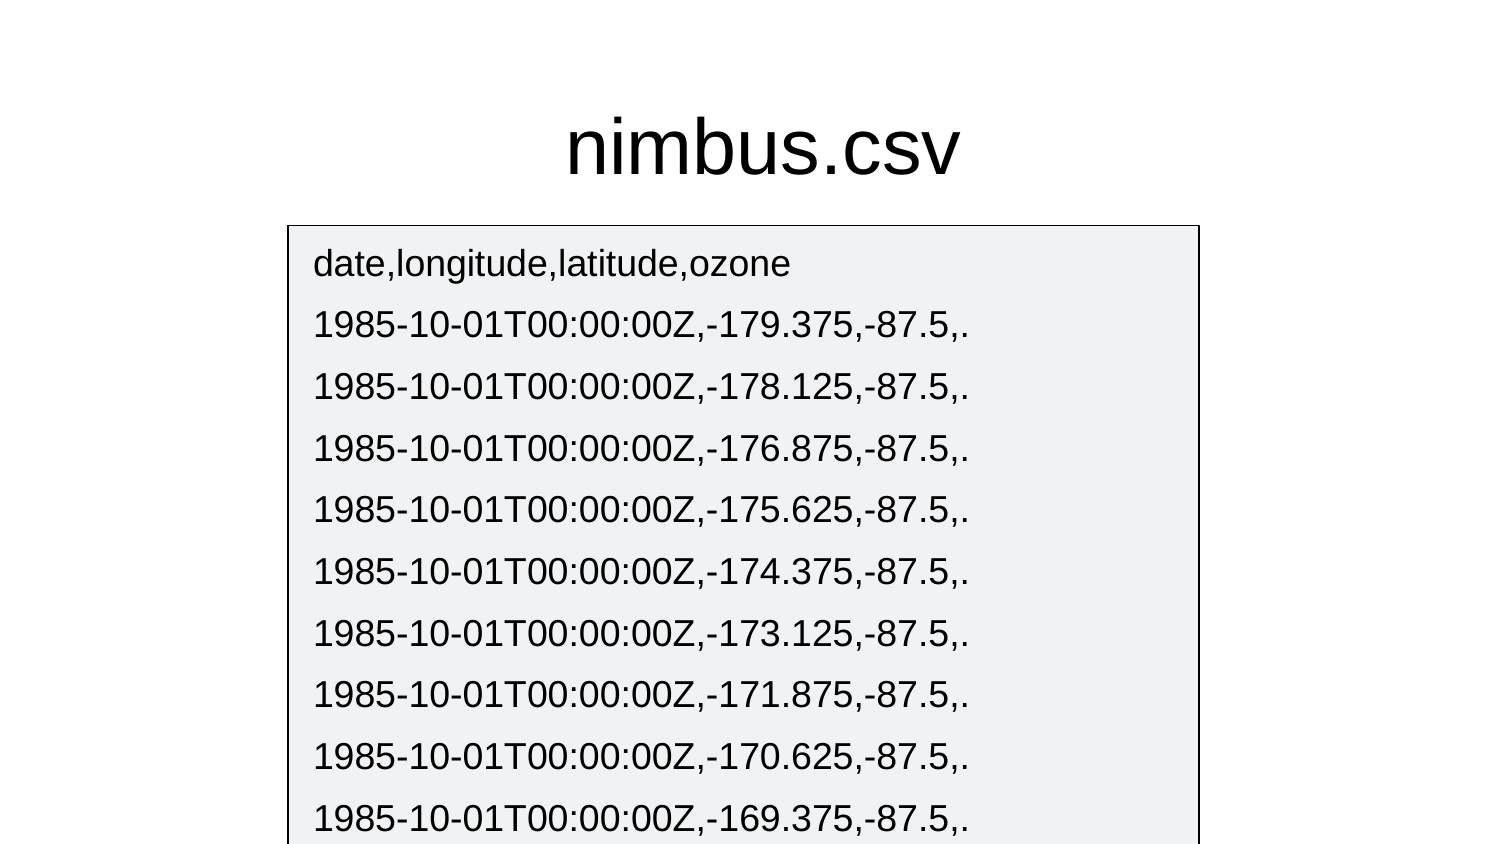

nimbus.csv
date,longitude,latitude,ozone
1985-10-01T00:00:00Z,-179.375,-87.5,.
1985-10-01T00:00:00Z,-178.125,-87.5,.
1985-10-01T00:00:00Z,-176.875,-87.5,.
1985-10-01T00:00:00Z,-175.625,-87.5,.
1985-10-01T00:00:00Z,-174.375,-87.5,.
1985-10-01T00:00:00Z,-173.125,-87.5,.
1985-10-01T00:00:00Z,-171.875,-87.5,.
1985-10-01T00:00:00Z,-170.625,-87.5,.
1985-10-01T00:00:00Z,-169.375,-87.5,.